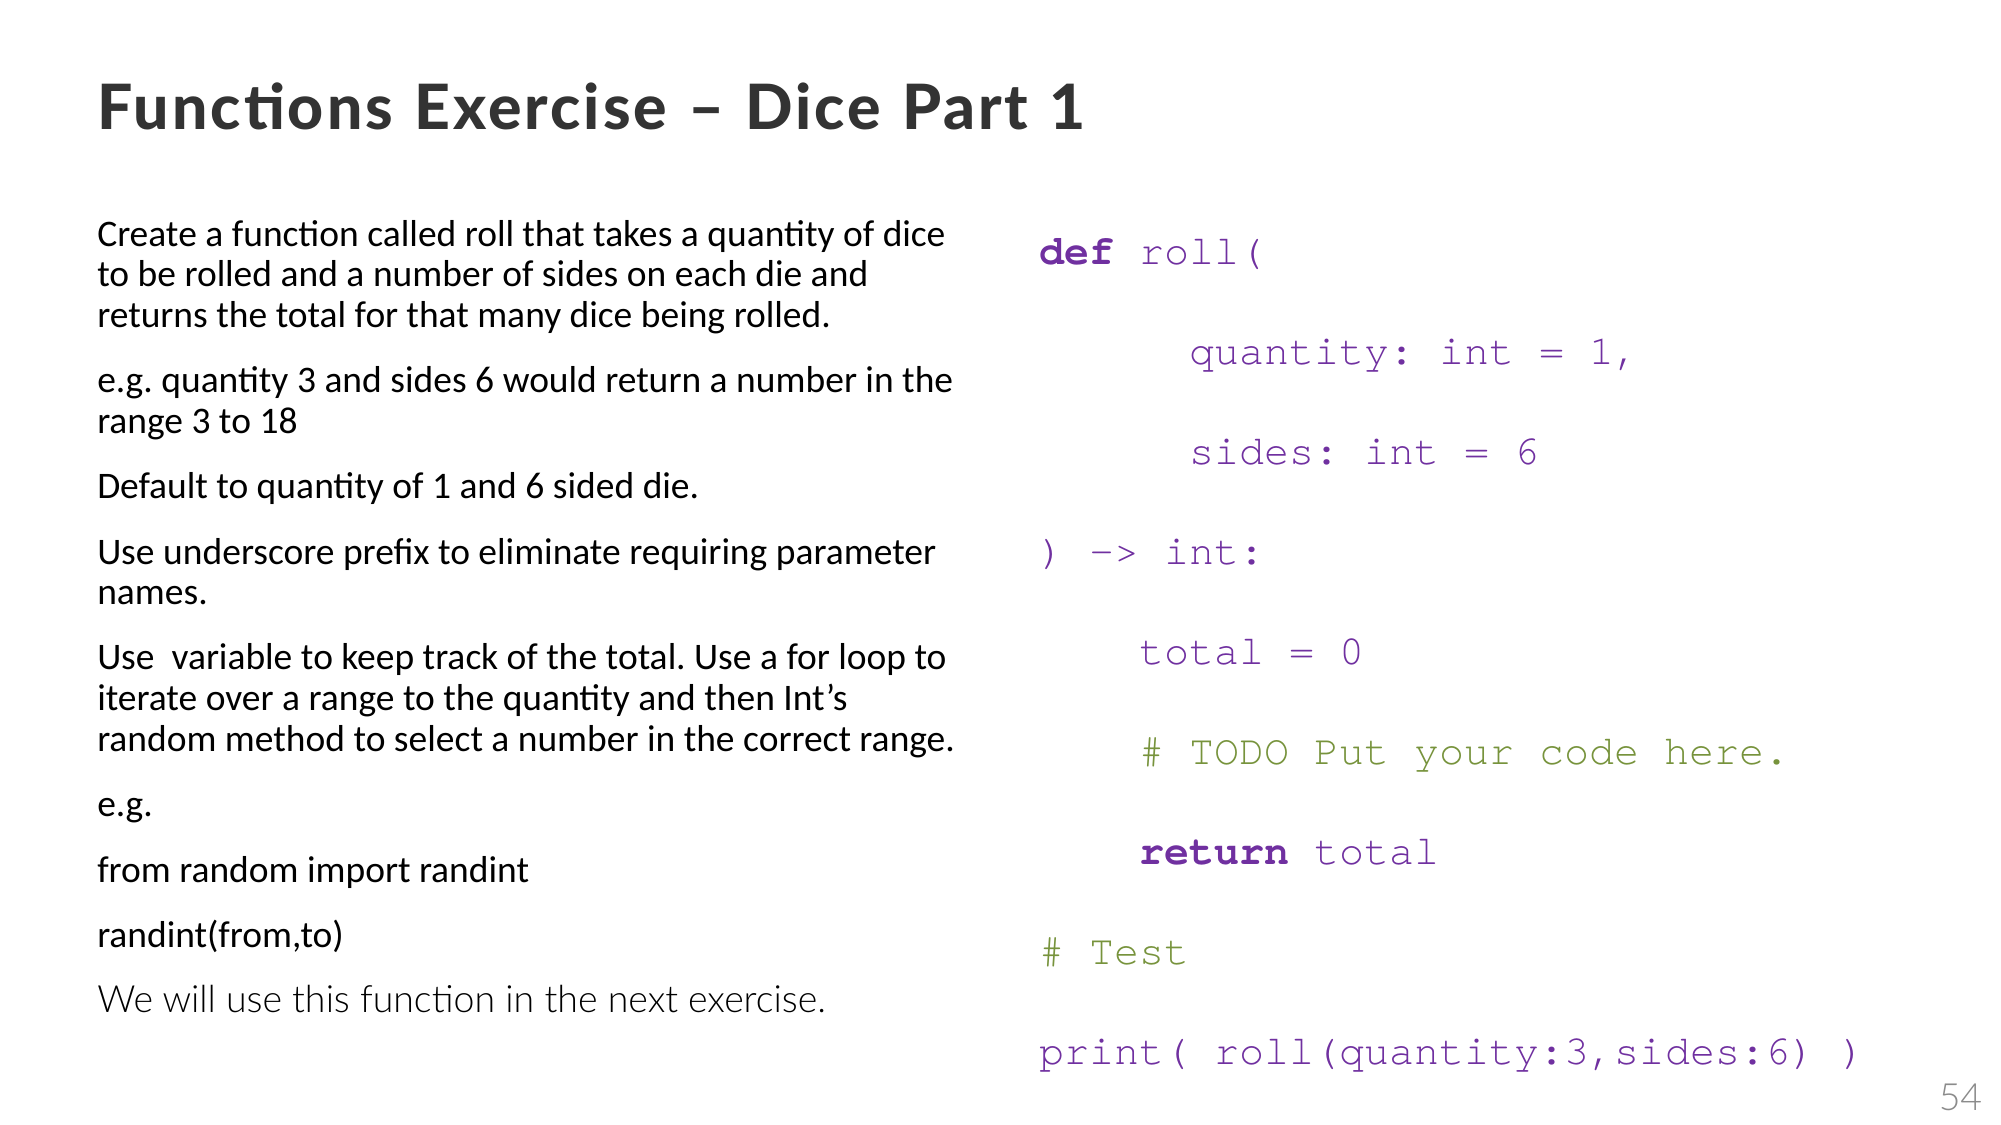

# Functions Exercise – Dice Part 1

Create a function called roll that takes a quantity of dice to be rolled and a number of sides on each die and returns the total for that many dice being rolled.
e.g. quantity 3 and sides 6 would return a number in the range 3 to 18
Default to quantity of 1 and 6 sided die.
Use underscore prefix to eliminate requiring parameter names.
Use  variable to keep track of the total. Use a for loop to iterate over a range to the quantity and then Int’s random method to select a number in the correct range.
e.g.
from random import randint
randint(from,to)
We will use this function in the next exercise.

def roll(
	quantity: int = 1,
	sides: int = 6
) -> int:
    total = 0
    # TODO Put your code here.
    return total
# Test
print( roll(quantity:3,sides:6) )

54